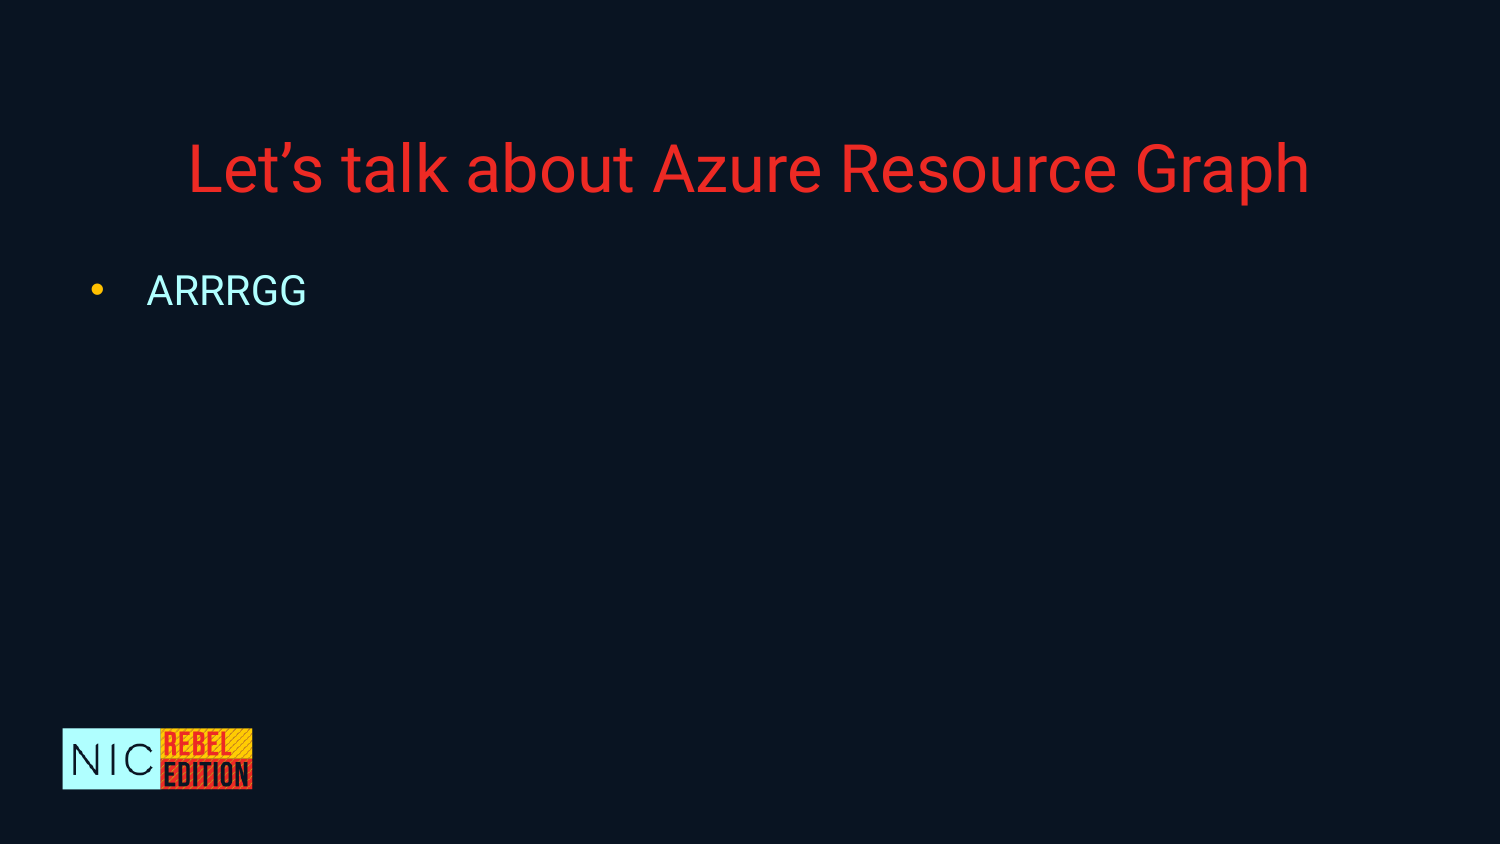

# Let’s talk about Azure Resource Graph
ARRRGG